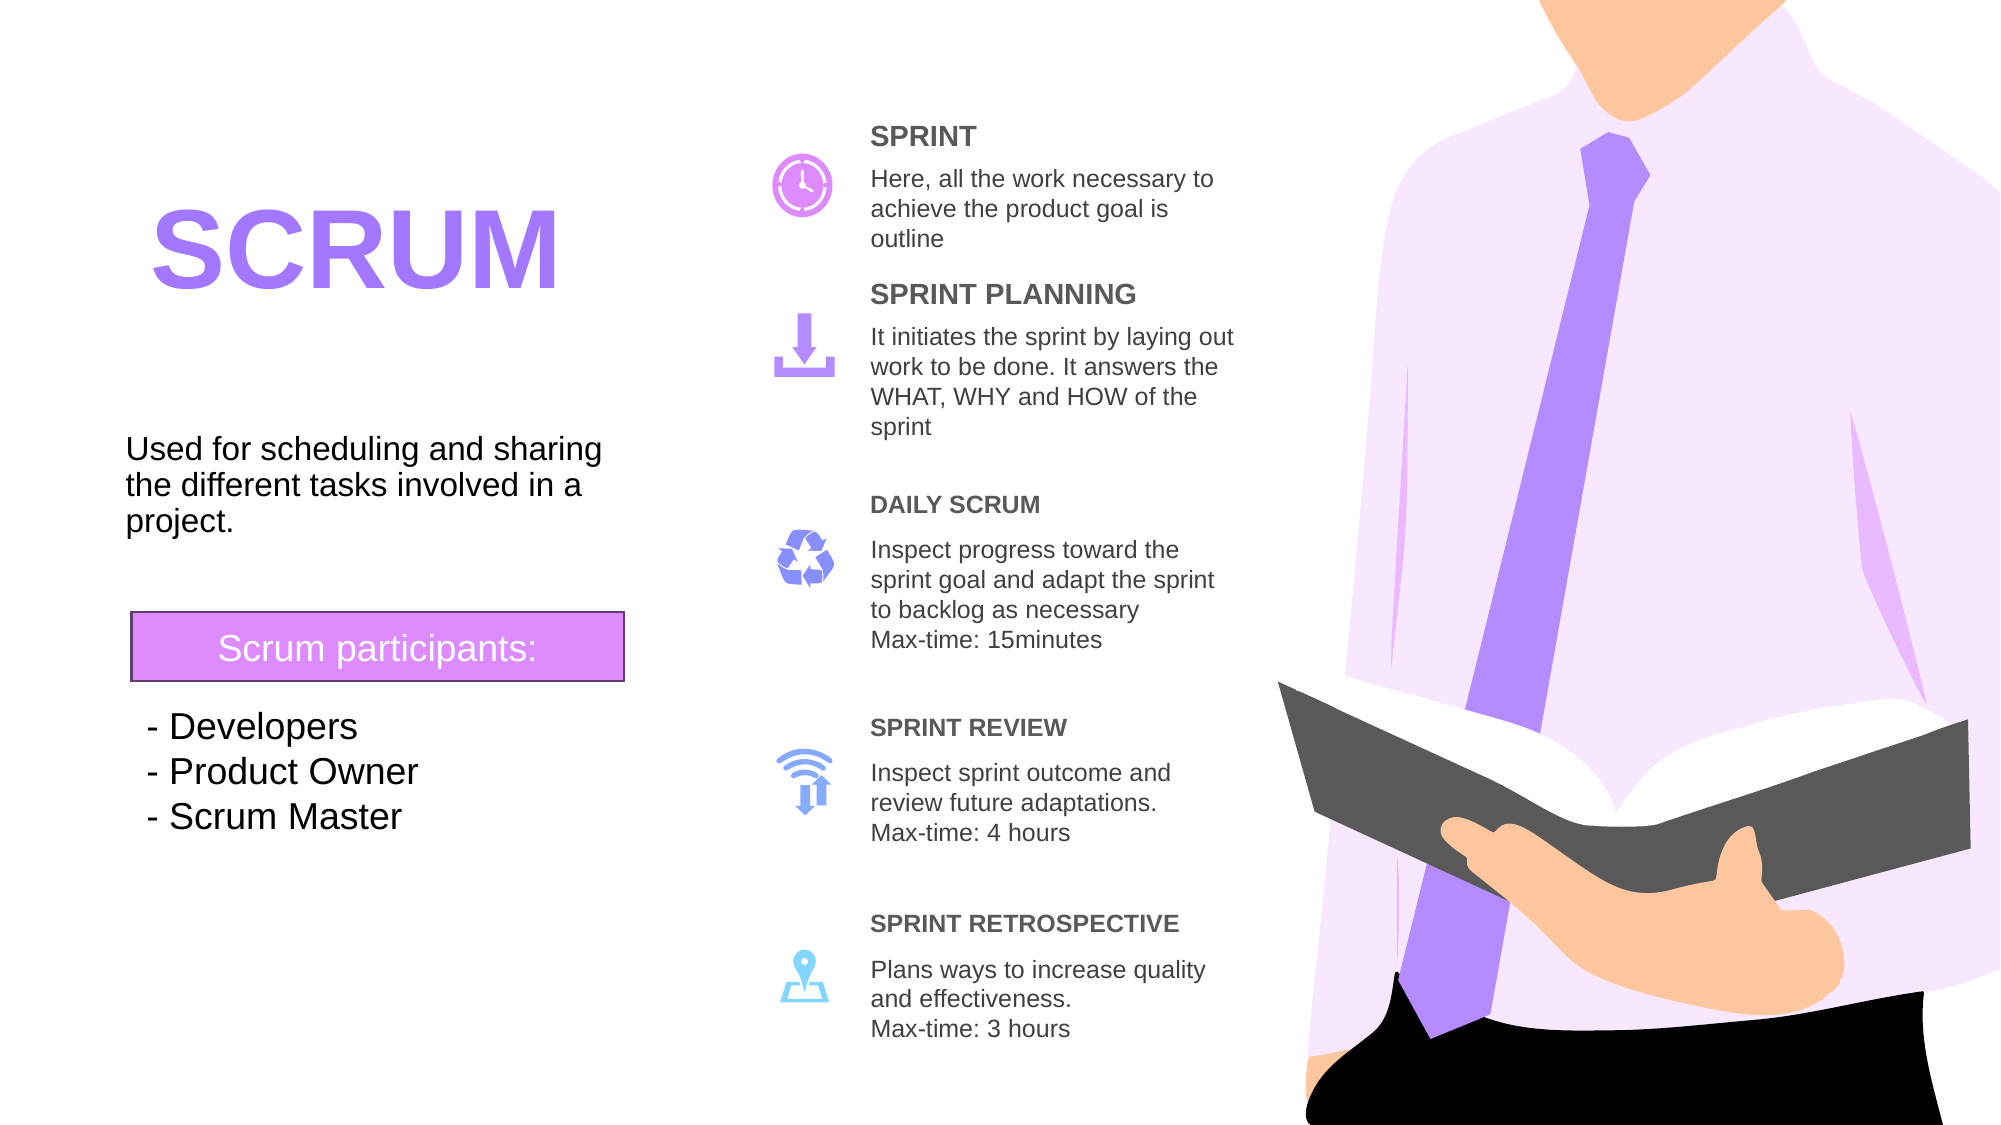

SPRINT
Here, all the work necessary to achieve the product goal is outline

SCRUM
SPRINT PLANNING
It initiates the sprint by laying out work to be done. It answers the WHAT, WHY and HOW of the sprint

Used for scheduling and sharing the different tasks involved in a project.
DAILY SCRUM
Inspect progress toward the sprint goal and adapt the sprint to backlog as necessary
Max-time: 15minutes

Scrum participants:
- Developers
- Product Owner
- Scrum Master
SPRINT REVIEW
Inspect sprint outcome and review future adaptations.
Max-time: 4 hours

SPRINT RETROSPECTIVE
Plans ways to increase quality and effectiveness.
Max-time: 3 hours